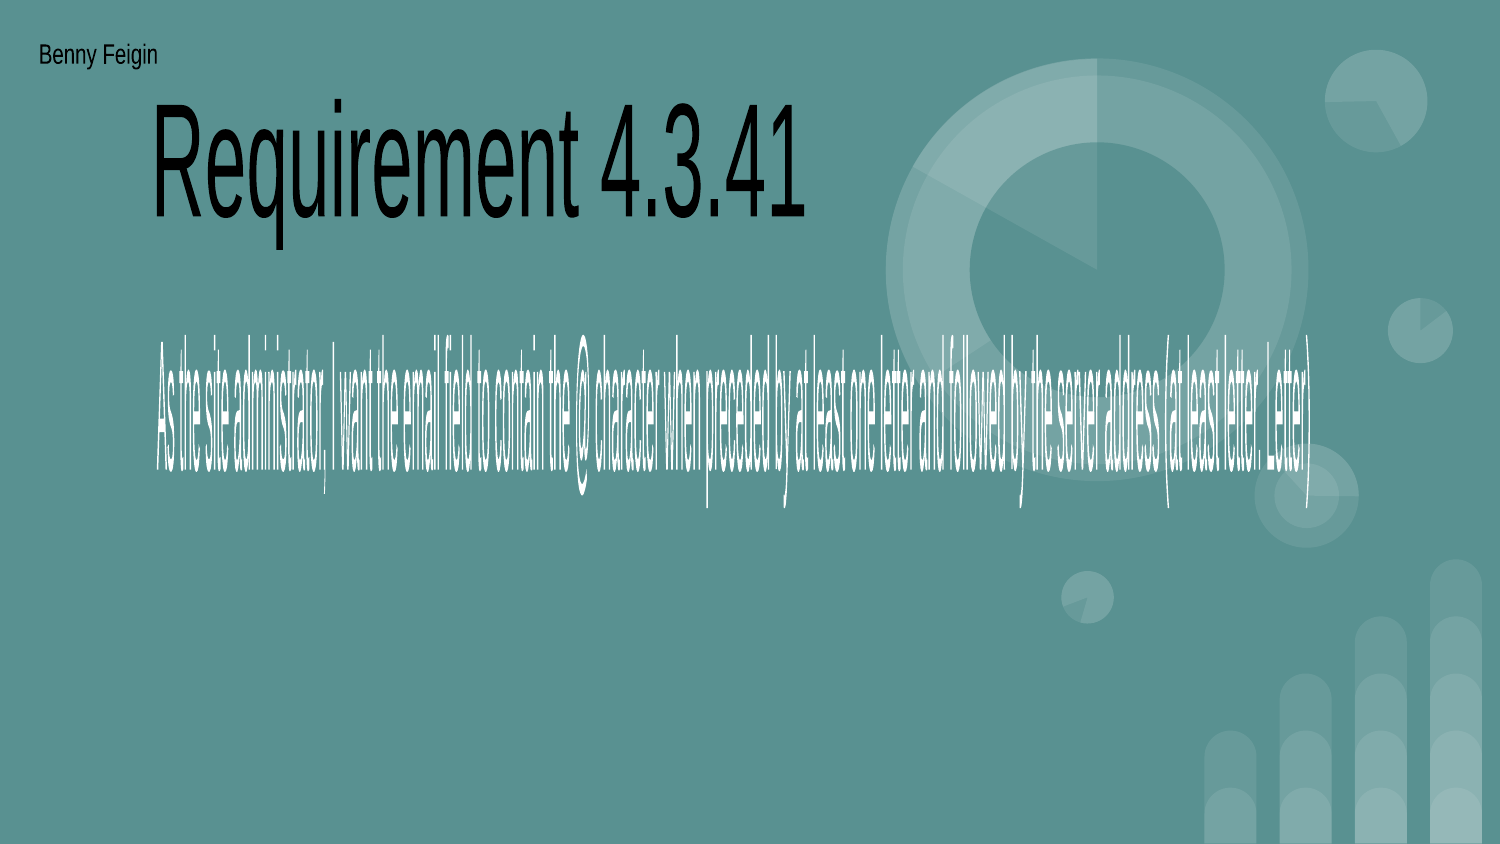

Benny Feigin
Requirement 4.3.41
As the site administrator, I want the email field to contain
 the @ character when preceded by at least one letter and
followed by the server address (at least letter. Letter)